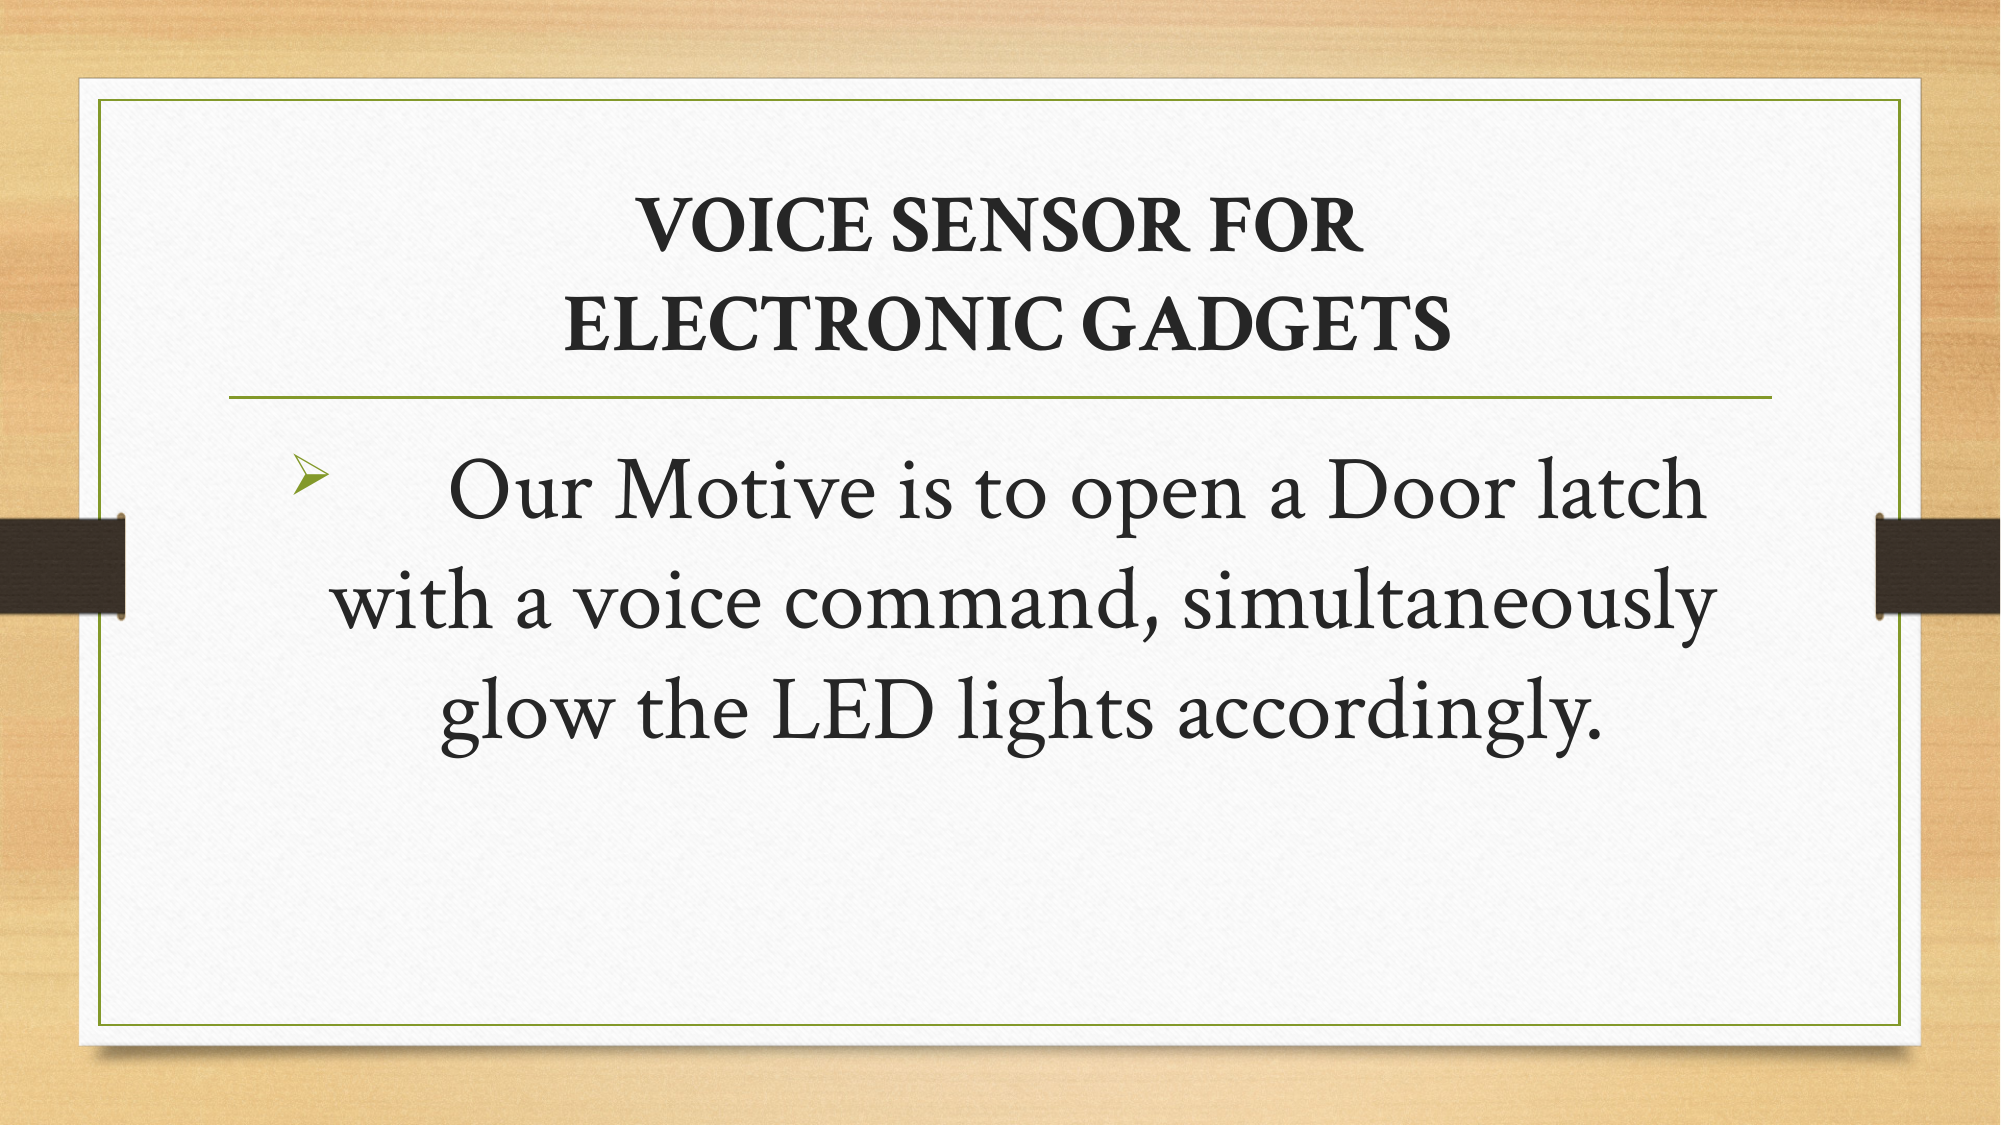

# VOICE SENSOR FOR ELECTRONIC GADGETS
          Our Motive is to open a Door latch with a voice command, simultaneously glow the LED lights accordingly.